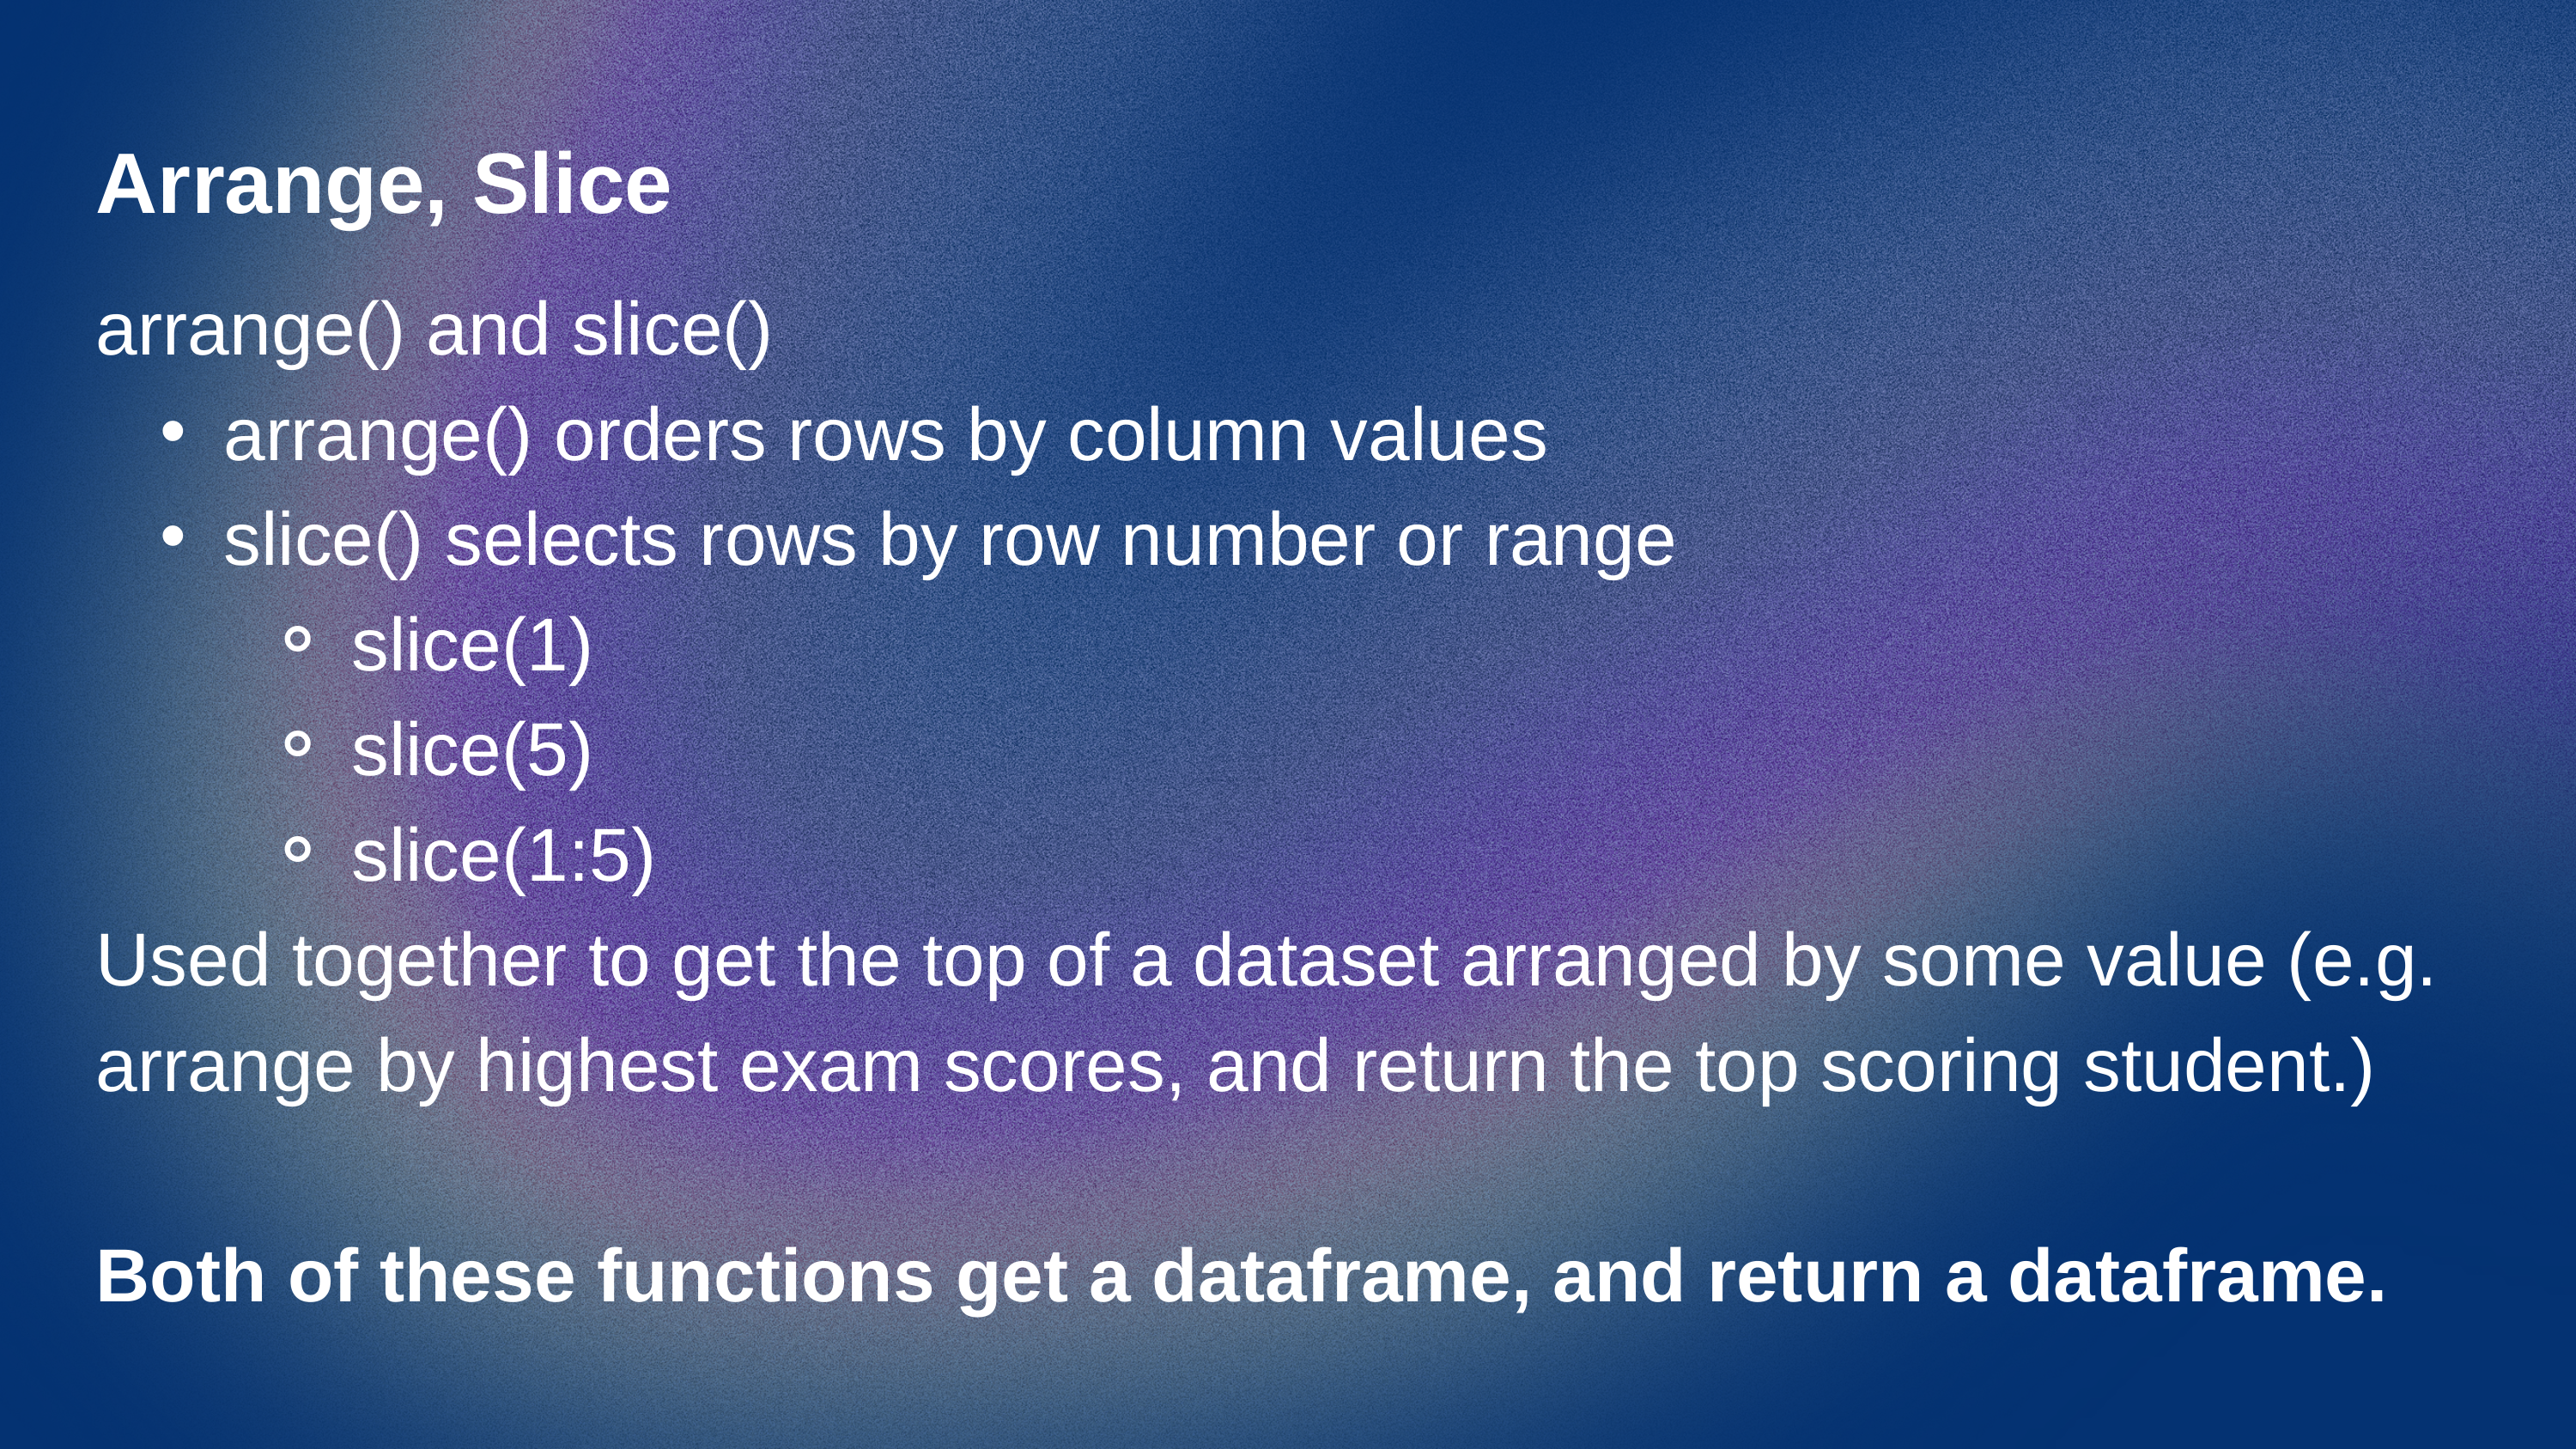

Arrange, Slice
arrange() and slice()
arrange() orders rows by column values
slice() selects rows by row number or range
slice(1)
slice(5)
slice(1:5)
Used together to get the top of a dataset arranged by some value (e.g. arrange by highest exam scores, and return the top scoring student.)

Both of these functions get a dataframe, and return a dataframe.